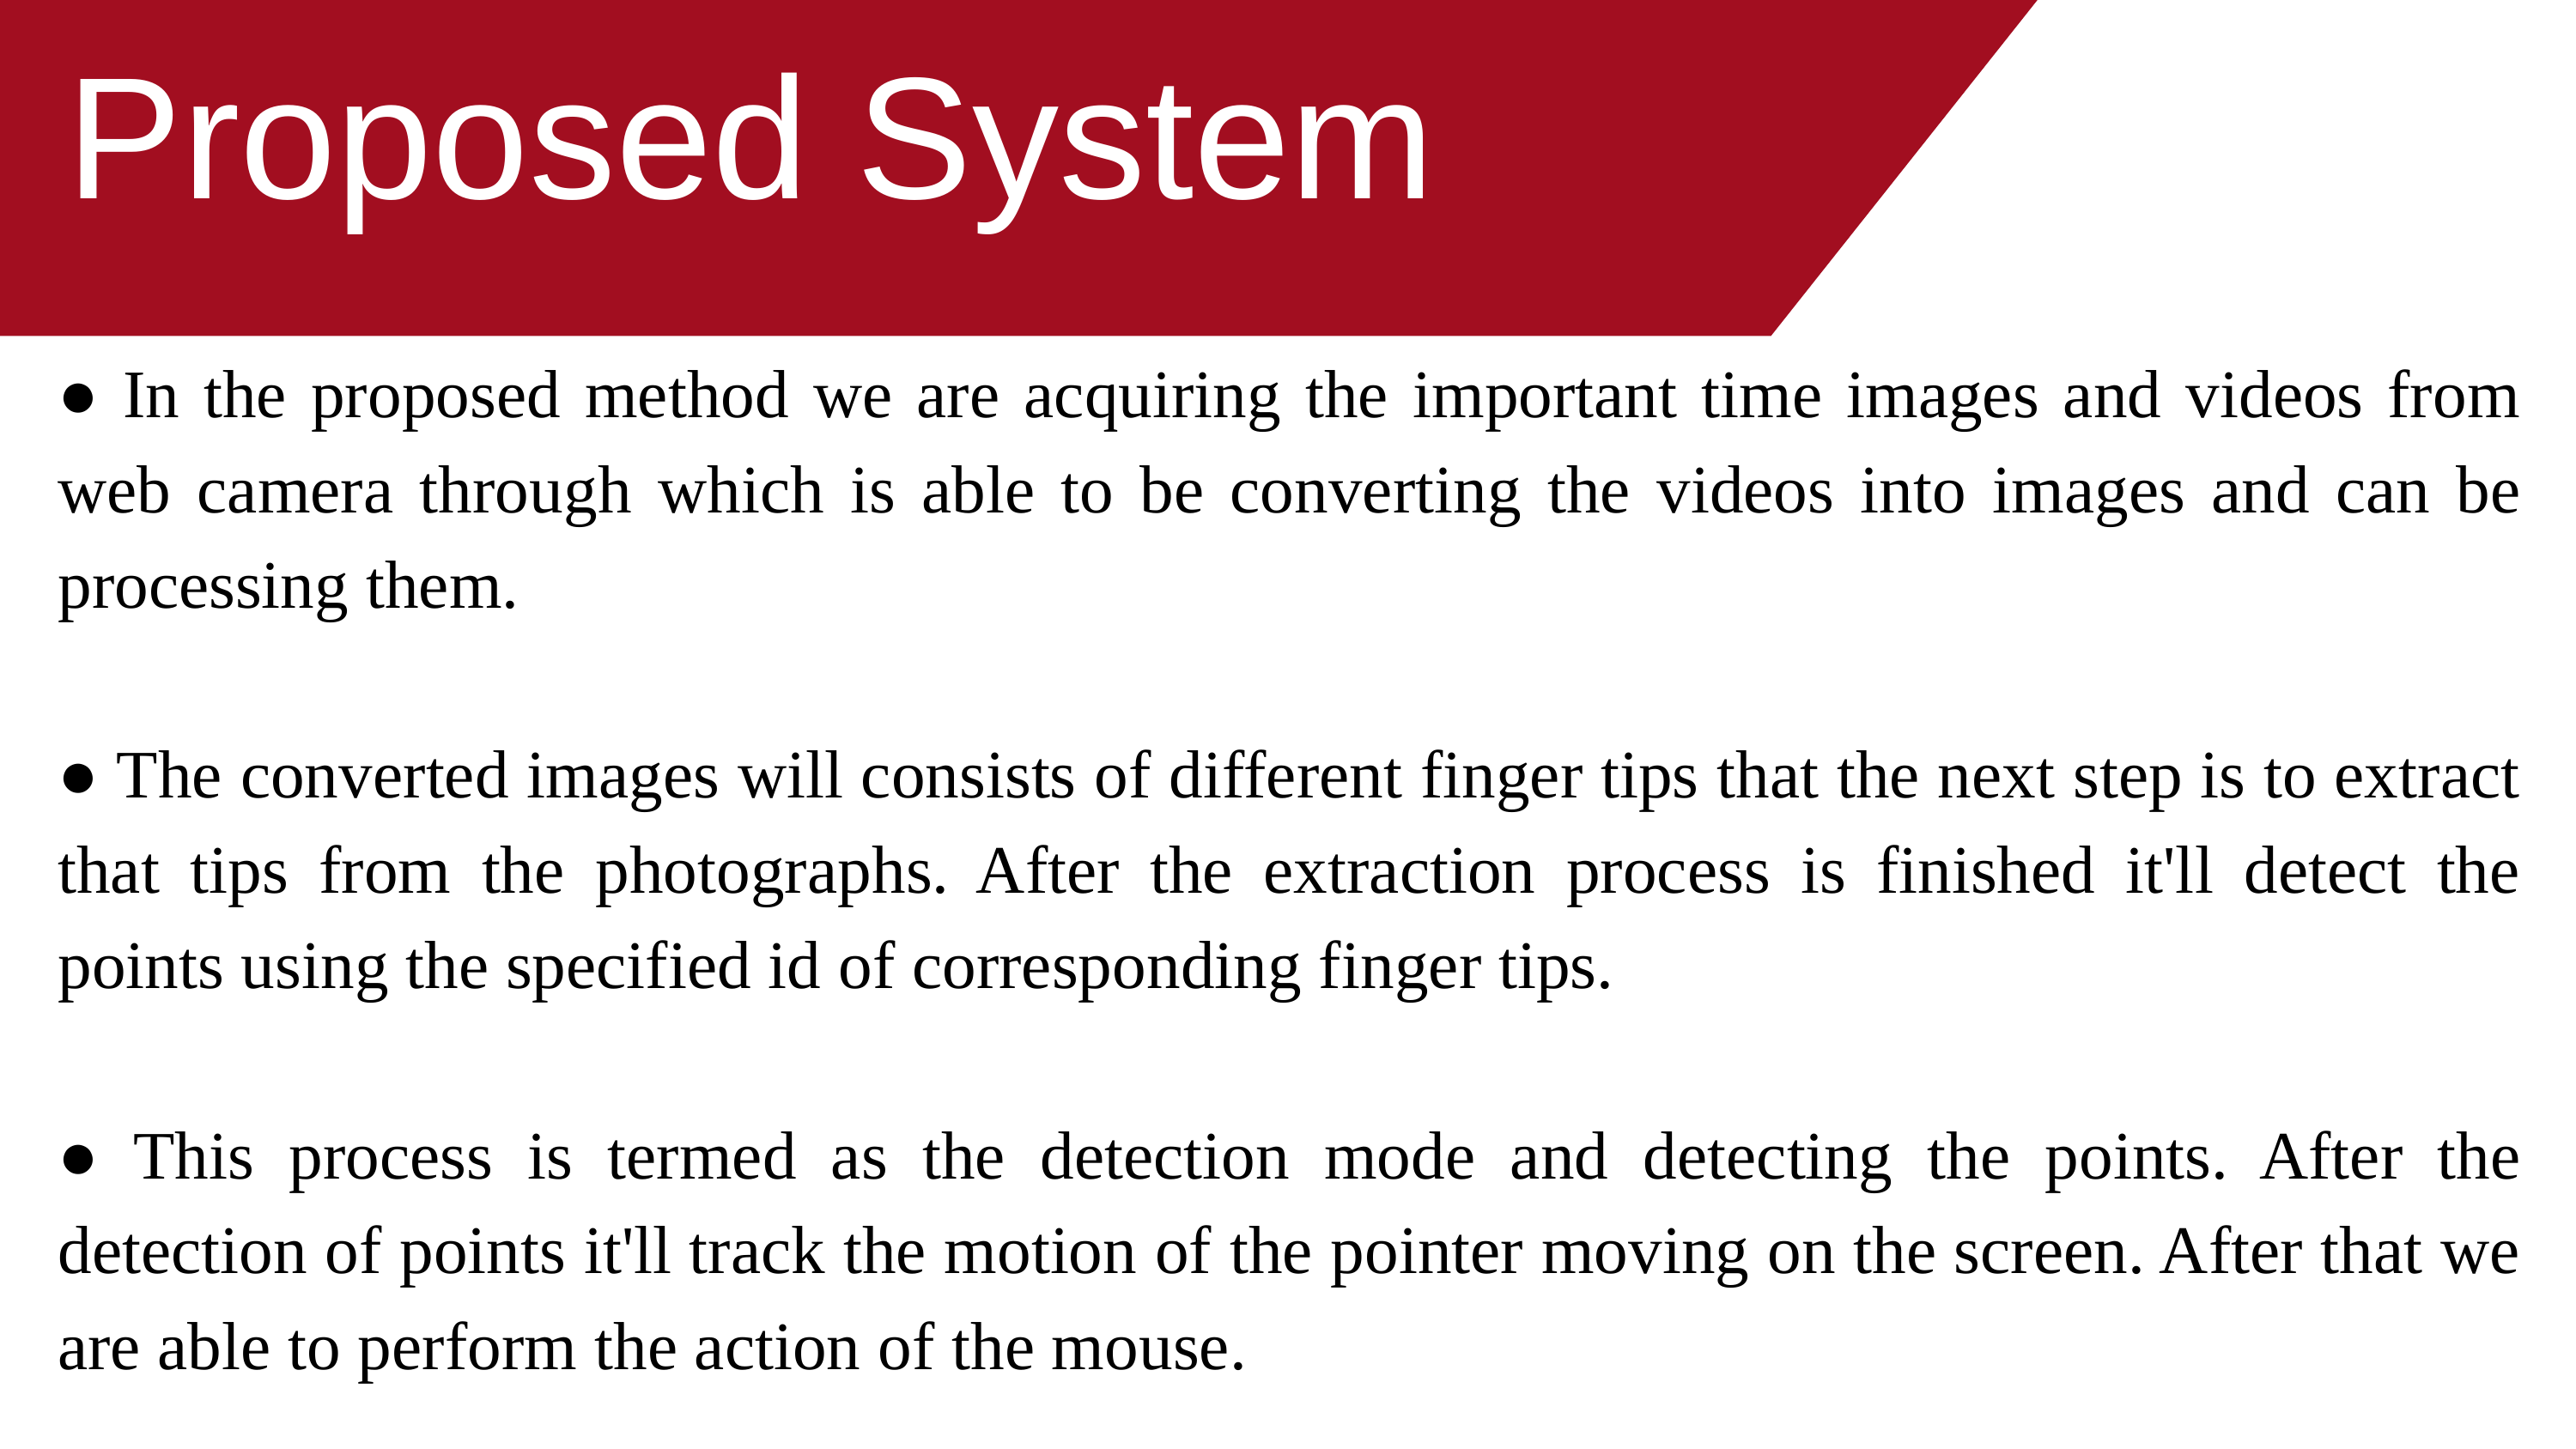

Proposed System
● In the proposed method we are acquiring the important time images and videos from web camera through which is able to be converting the videos into images and can be processing them.

● The converted images will consists of different finger tips that the next step is to extract that tips from the photographs. After the extraction process is finished it'll detect the points using the specified id of corresponding finger tips.

● This process is termed as the detection mode and detecting the points. After the detection of points it'll track the motion of the pointer moving on the screen. After that we are able to perform the action of the mouse.